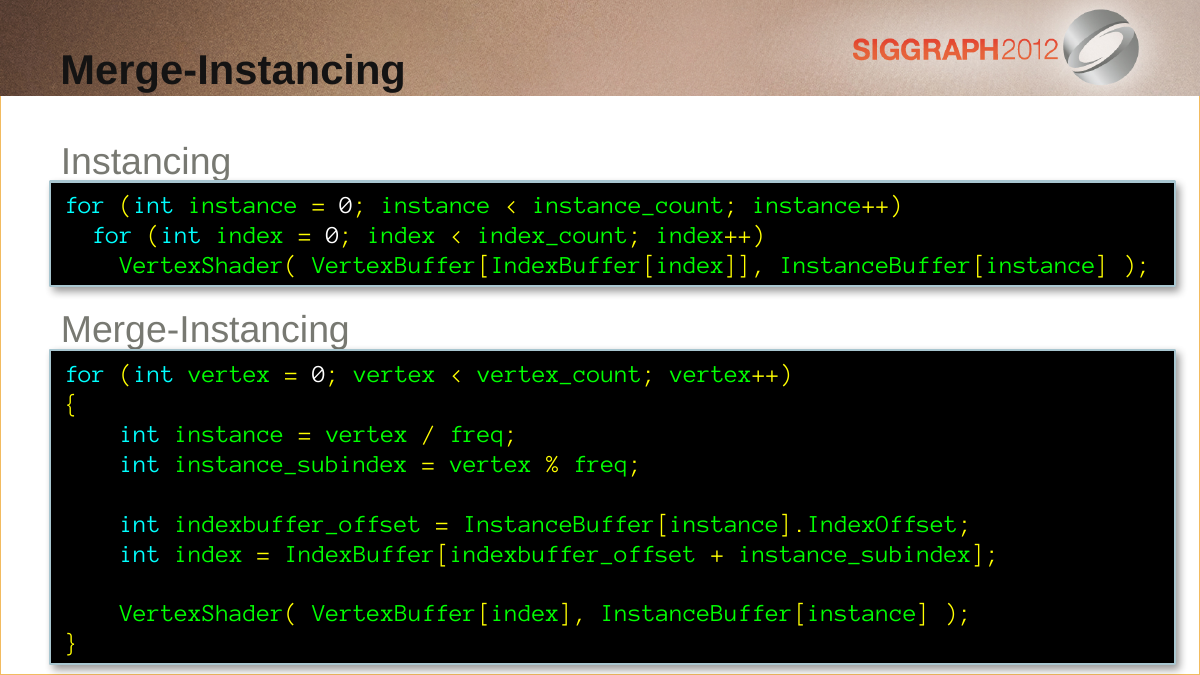

Merge-Instancing
Instancing

Merge-Instancing

for (int instance = 0; instance < instance_count; instance++)
  for (int index = 0; index < index_count; index++)
    VertexShader( VertexBuffer[IndexBuffer[index]], InstanceBuffer[instance] );
for (int vertex = 0; vertex < vertex_count; vertex++)
{
    int instance = vertex / freq;
    int instance_subindex = vertex % freq;

    int indexbuffer_offset = InstanceBuffer[instance].IndexOffset;
    int index = IndexBuffer[indexbuffer_offset + instance_subindex];

    VertexShader( VertexBuffer[index], InstanceBuffer[instance] );
}